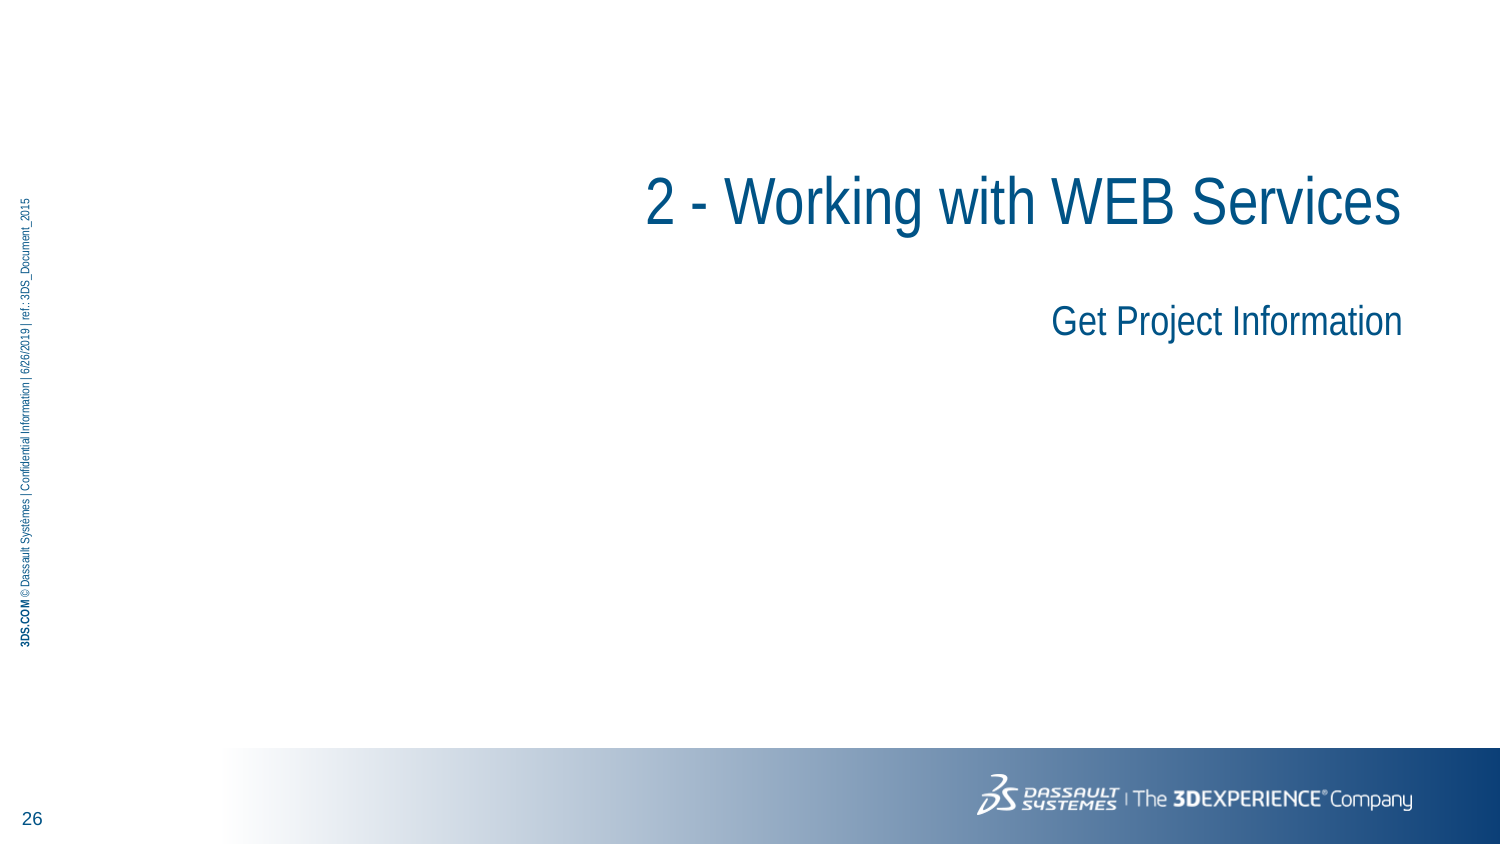

2 - Working with WEB Services
Get Project Information